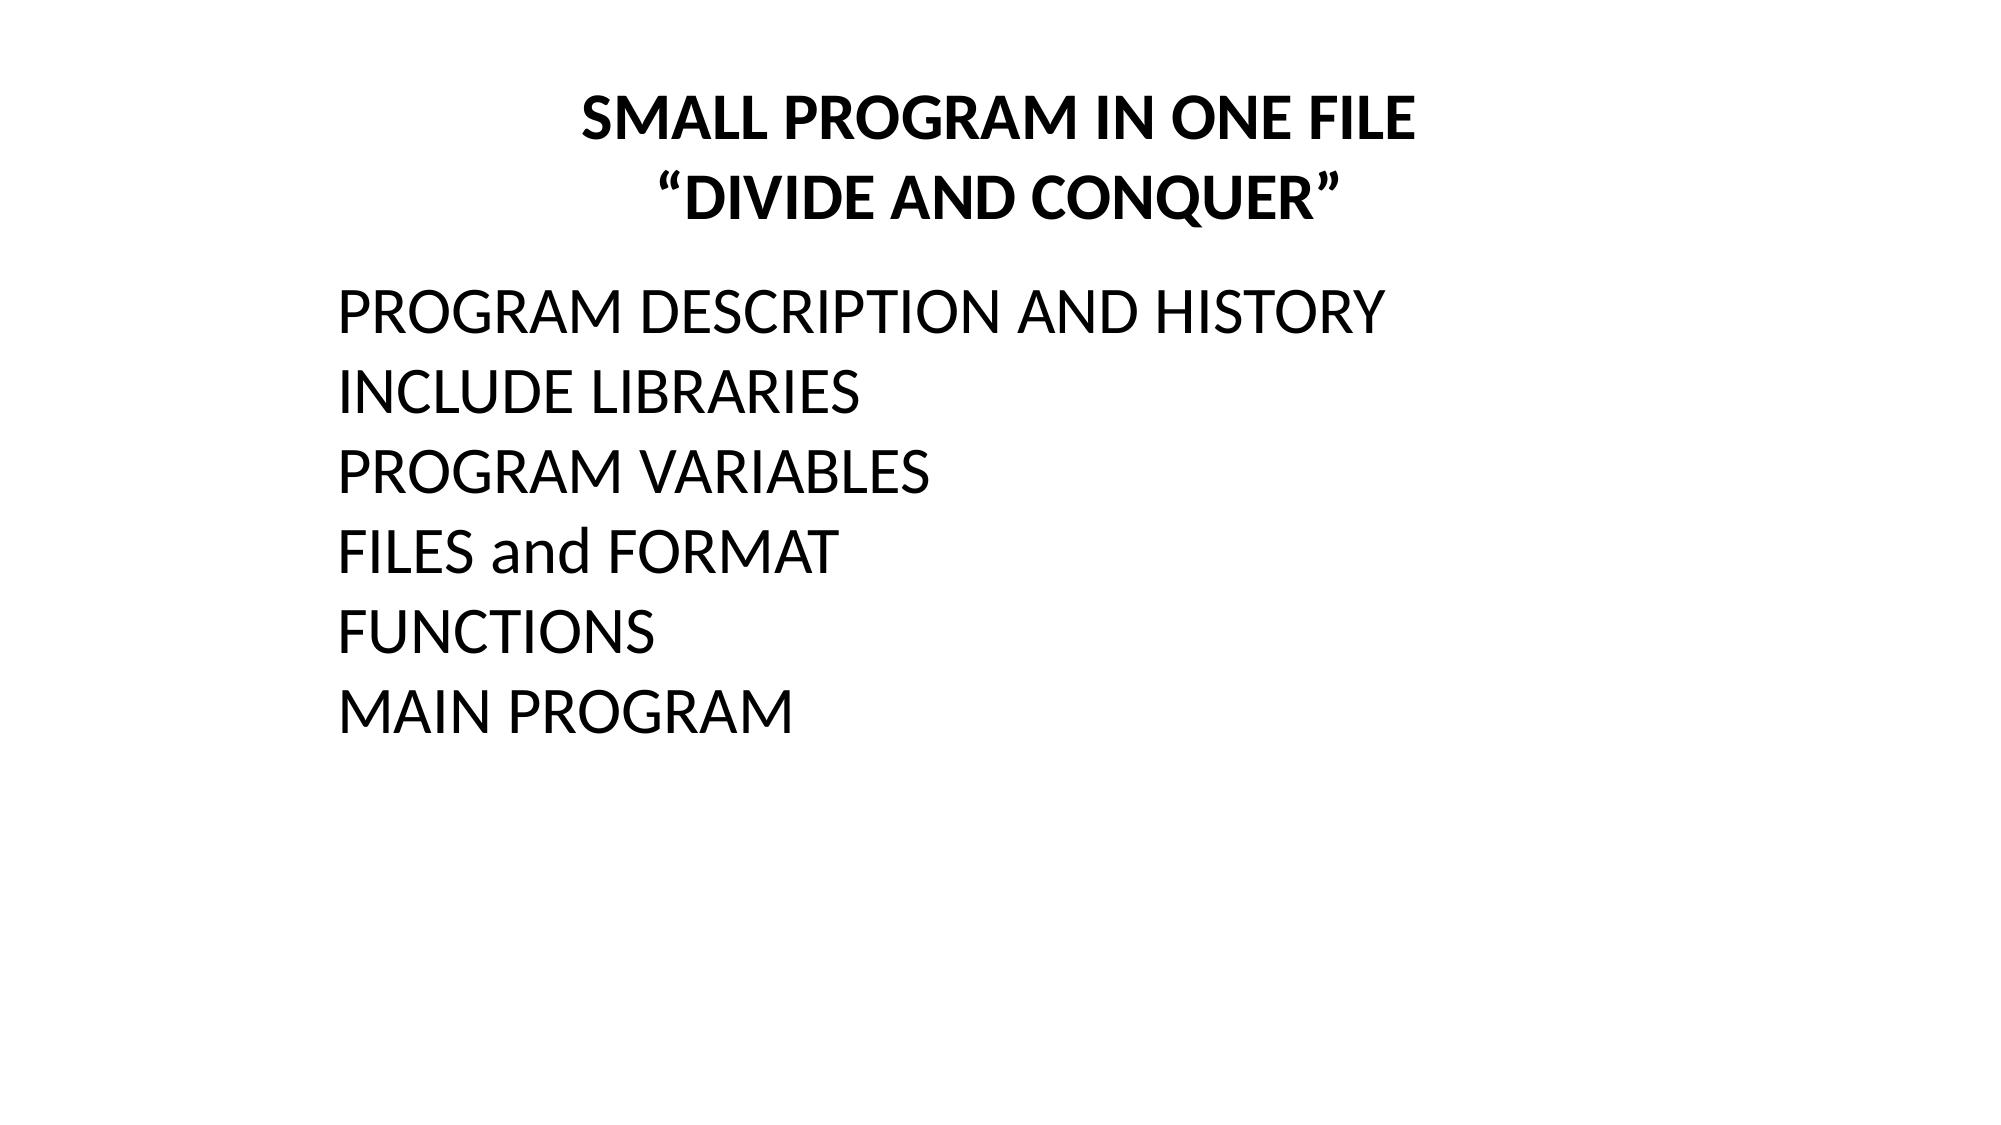

SMALL PROGRAM IN ONE FILE
“DIVIDE AND CONQUER”
PROGRAM DESCRIPTION AND HISTORY
INCLUDE LIBRARIES
PROGRAM VARIABLES
FILES and FORMAT
FUNCTIONS
MAIN PROGRAM